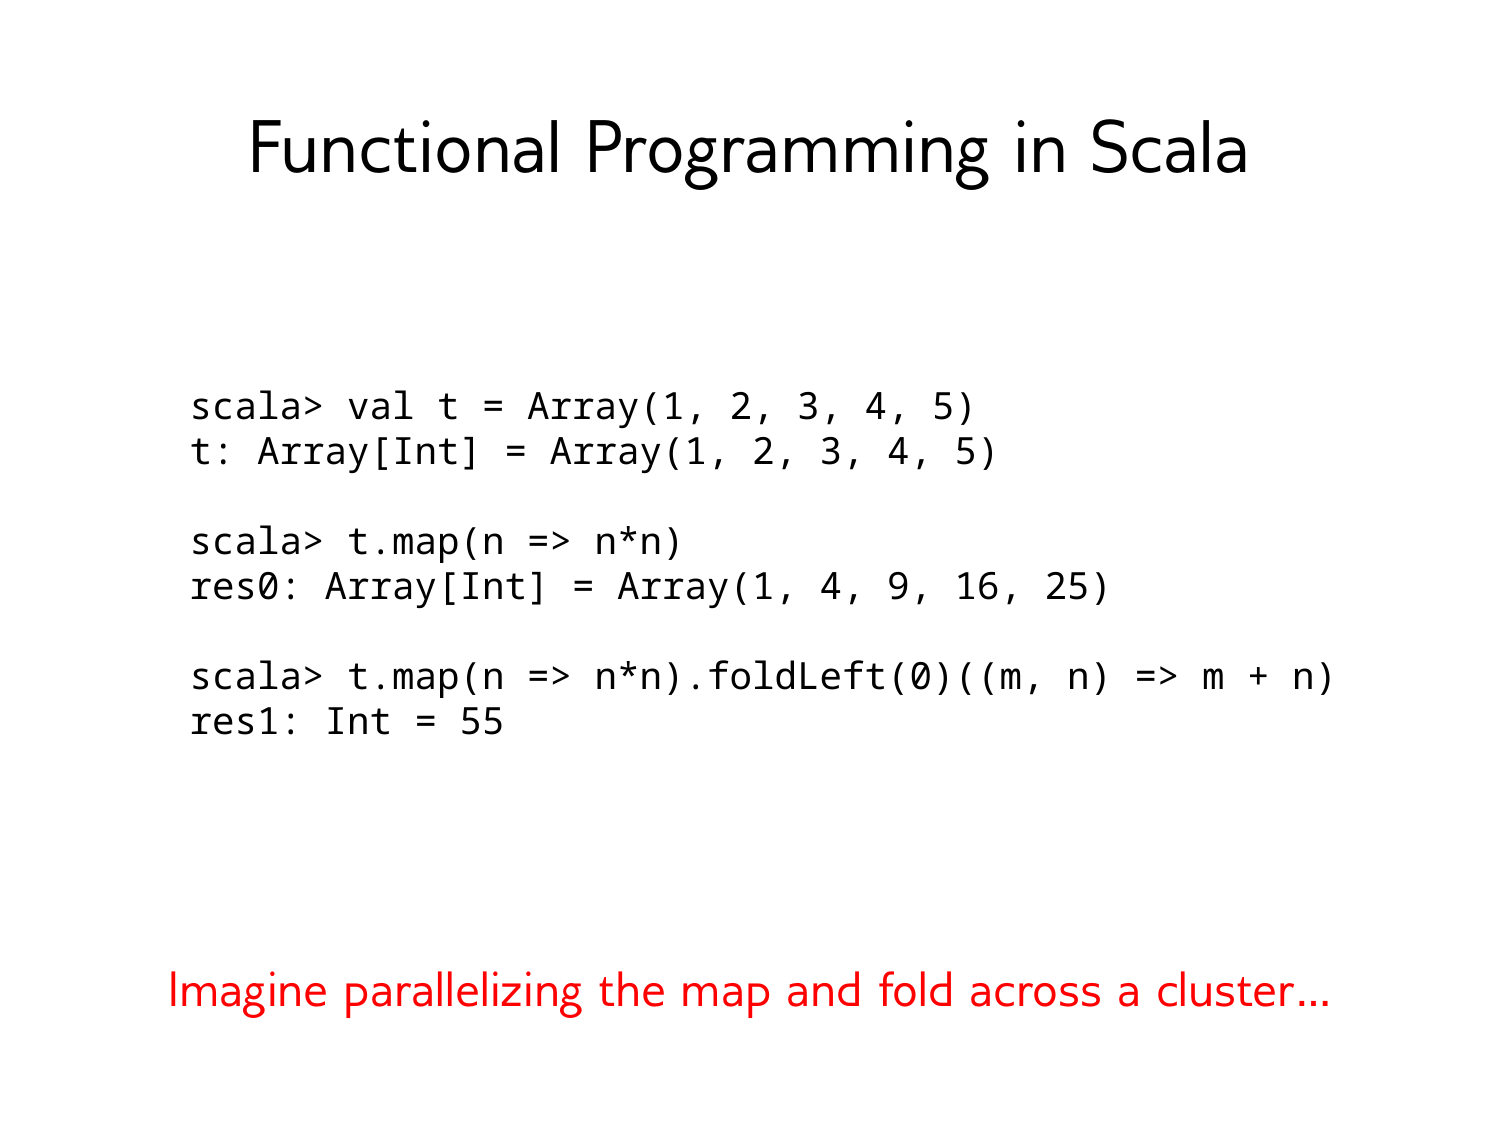

Functional Programming in Scala
scala> val t = Array(1, 2, 3, 4, 5)
t: Array[Int] = Array(1, 2, 3, 4, 5)

scala> t.map(n => n*n)
res0: Array[Int] = Array(1, 4, 9, 16, 25)

scala> t.map(n => n*n).foldLeft(0)((m, n) => m + n)
res1: Int = 55
Imagine parallelizing the map and fold across a cluster…